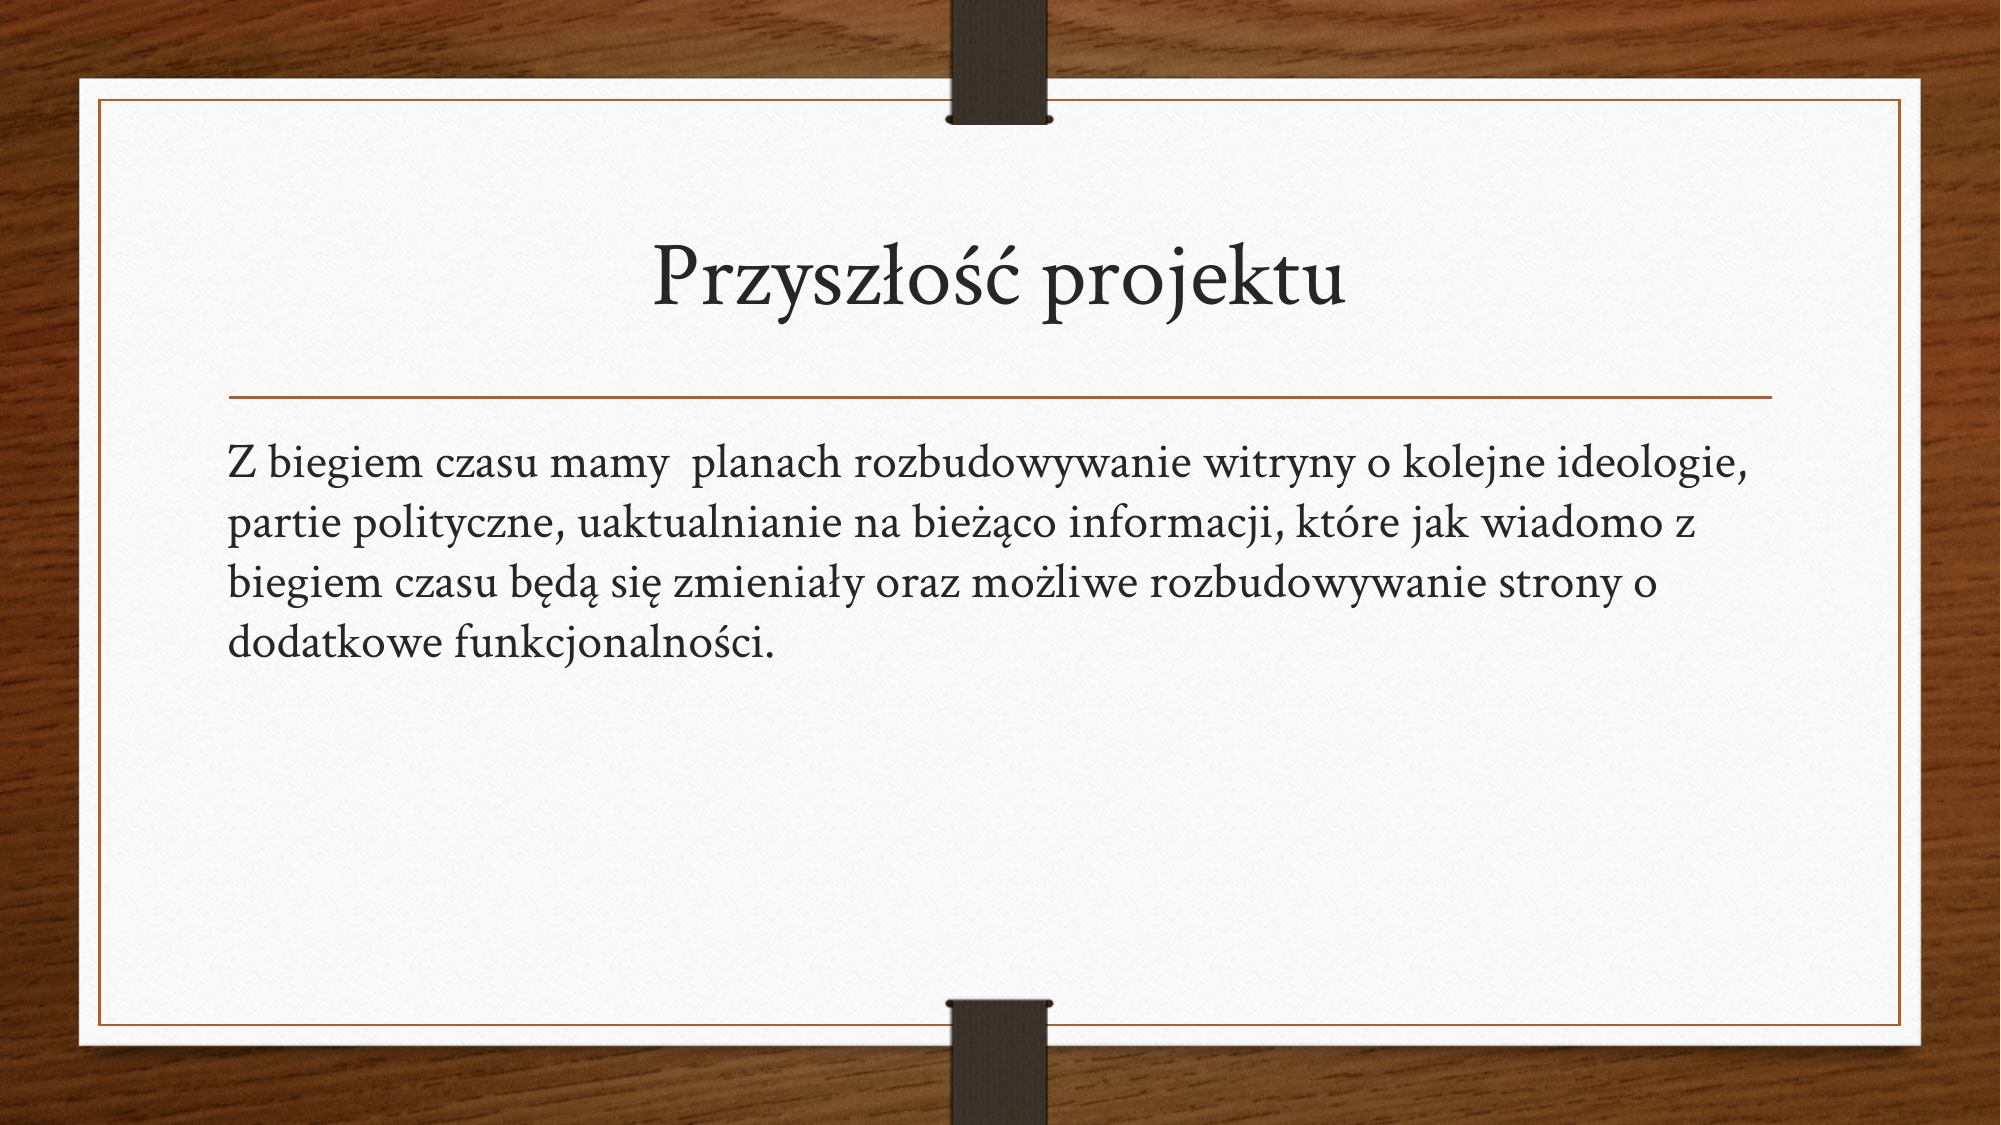

# Przyszłość projektu
Z biegiem czasu mamy  planach rozbudowywanie witryny o kolejne ideologie, partie polityczne, uaktualnianie na bieżąco informacji, które jak wiadomo z biegiem czasu będą się zmieniały oraz możliwe rozbudowywanie strony o dodatkowe funkcjonalności.